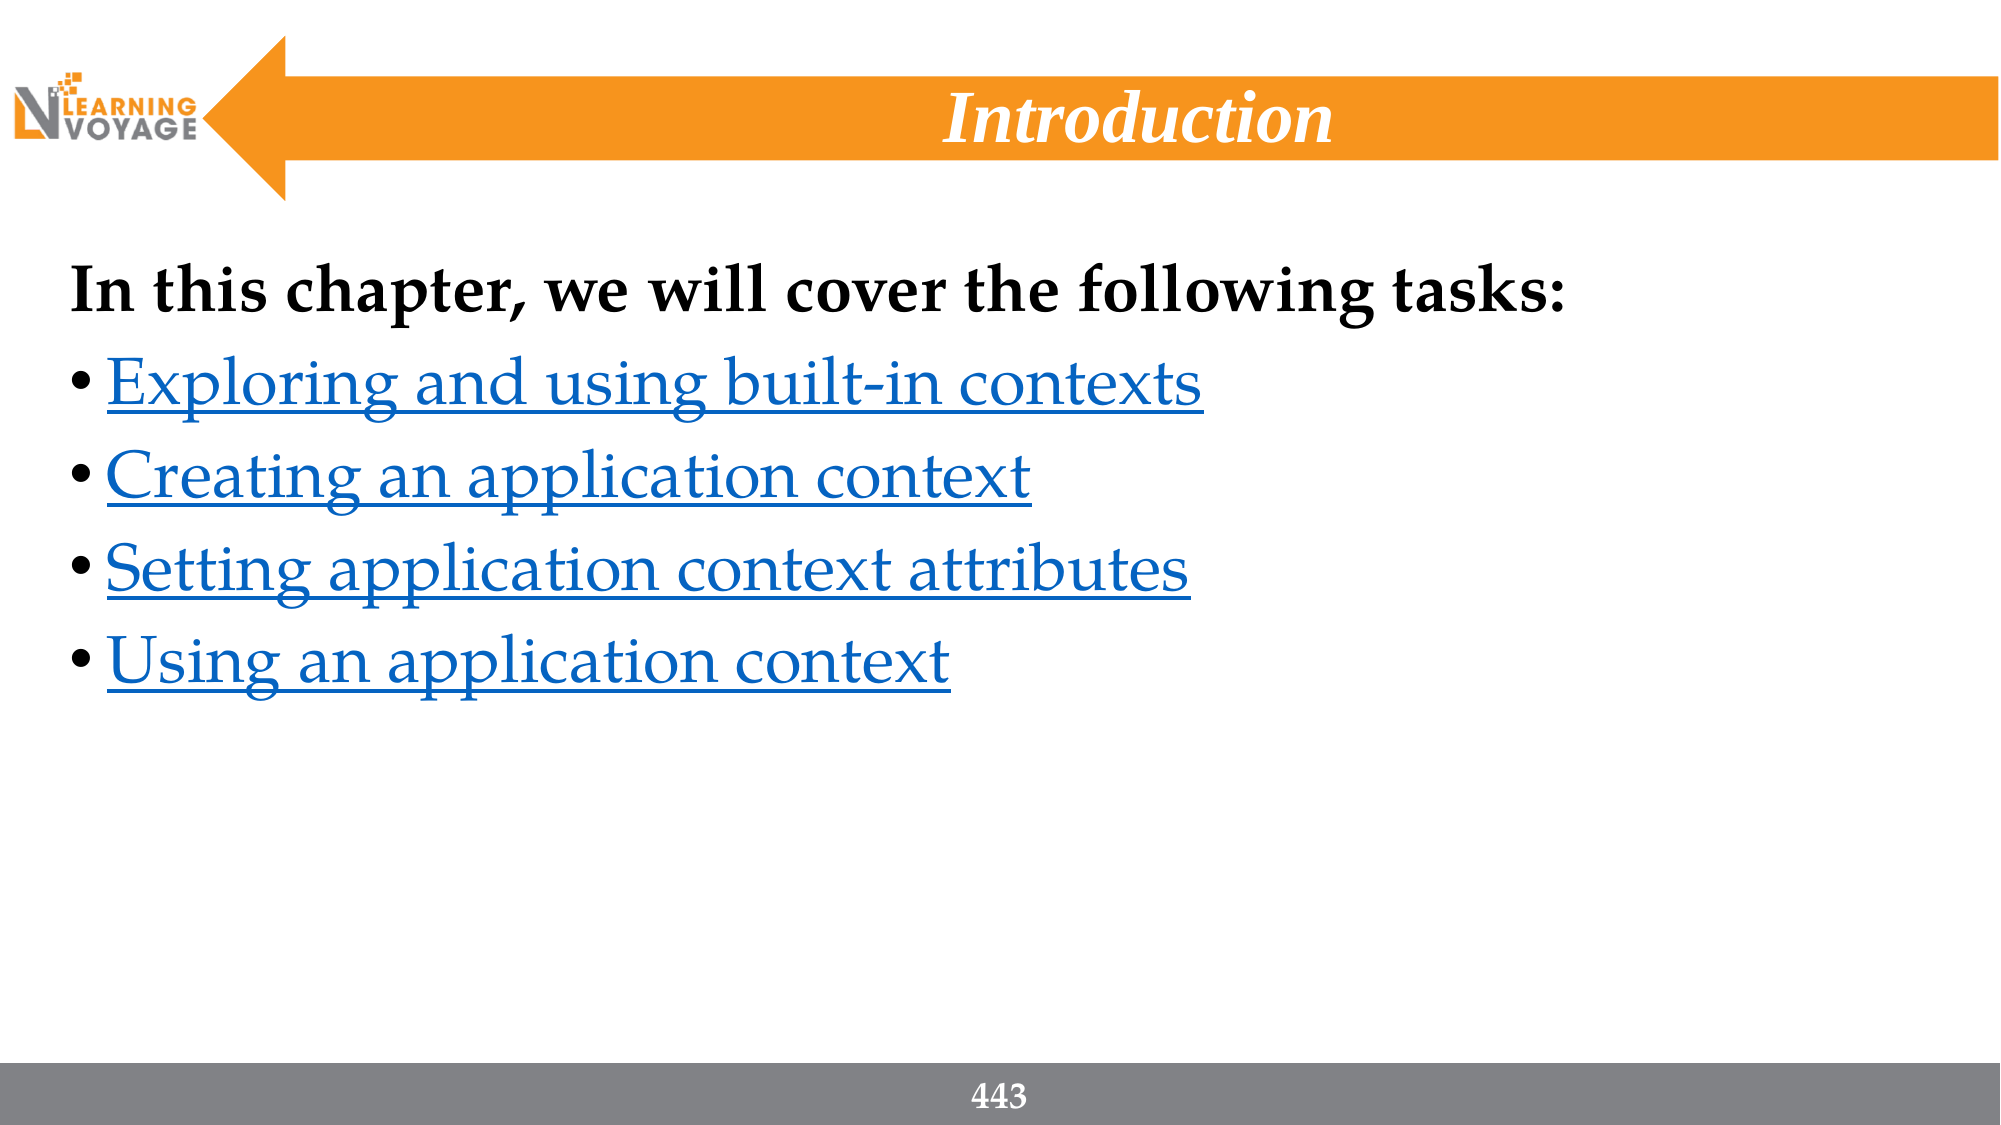

# Introduction
In this chapter, we will cover the following tasks:
Exploring and using built-in contexts
Creating an application context
Setting application context attributes
Using an application context
443